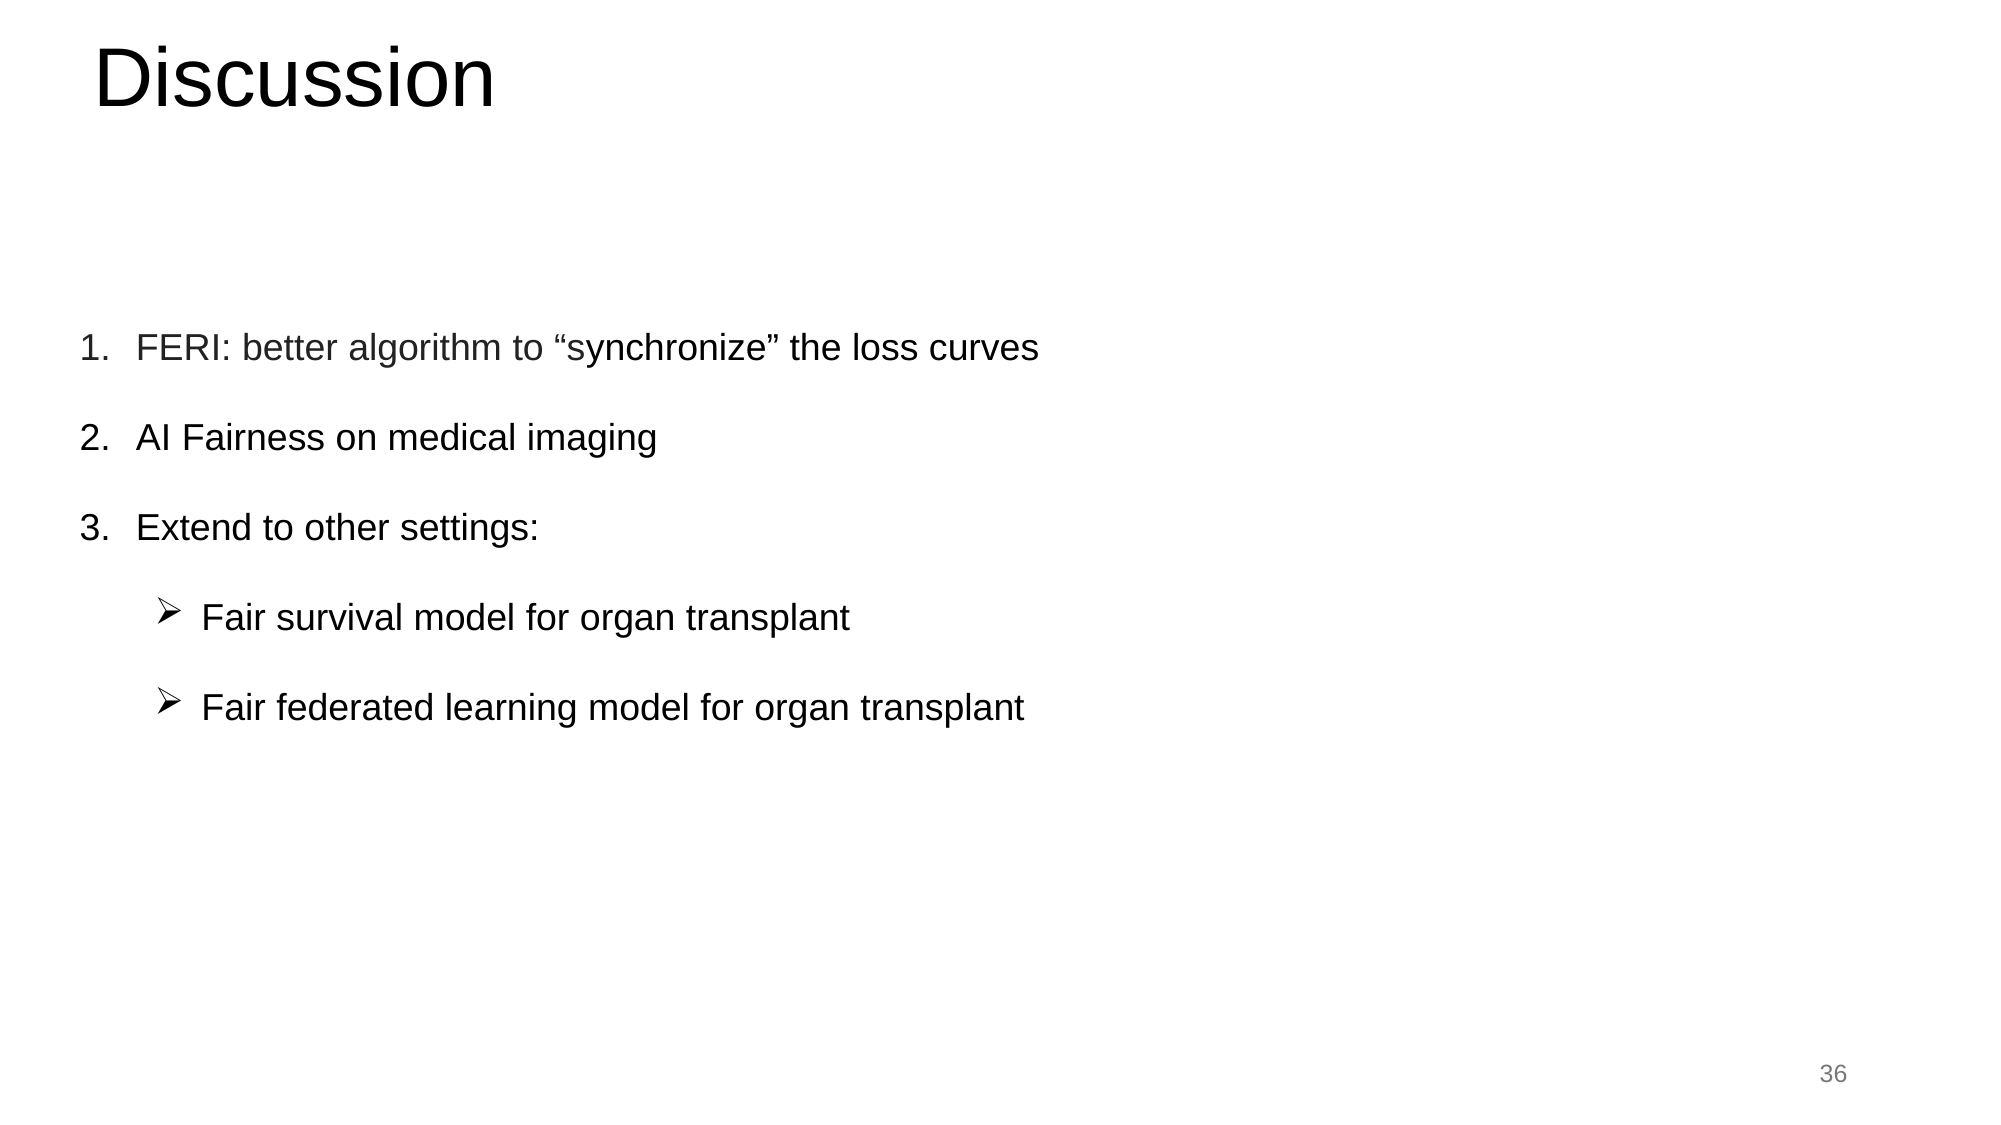

Discussion
FERI: better algorithm to “synchronize” the loss curves
AI Fairness on medical imaging
Extend to other settings:
Fair survival model for organ transplant
Fair federated learning model for organ transplant
36